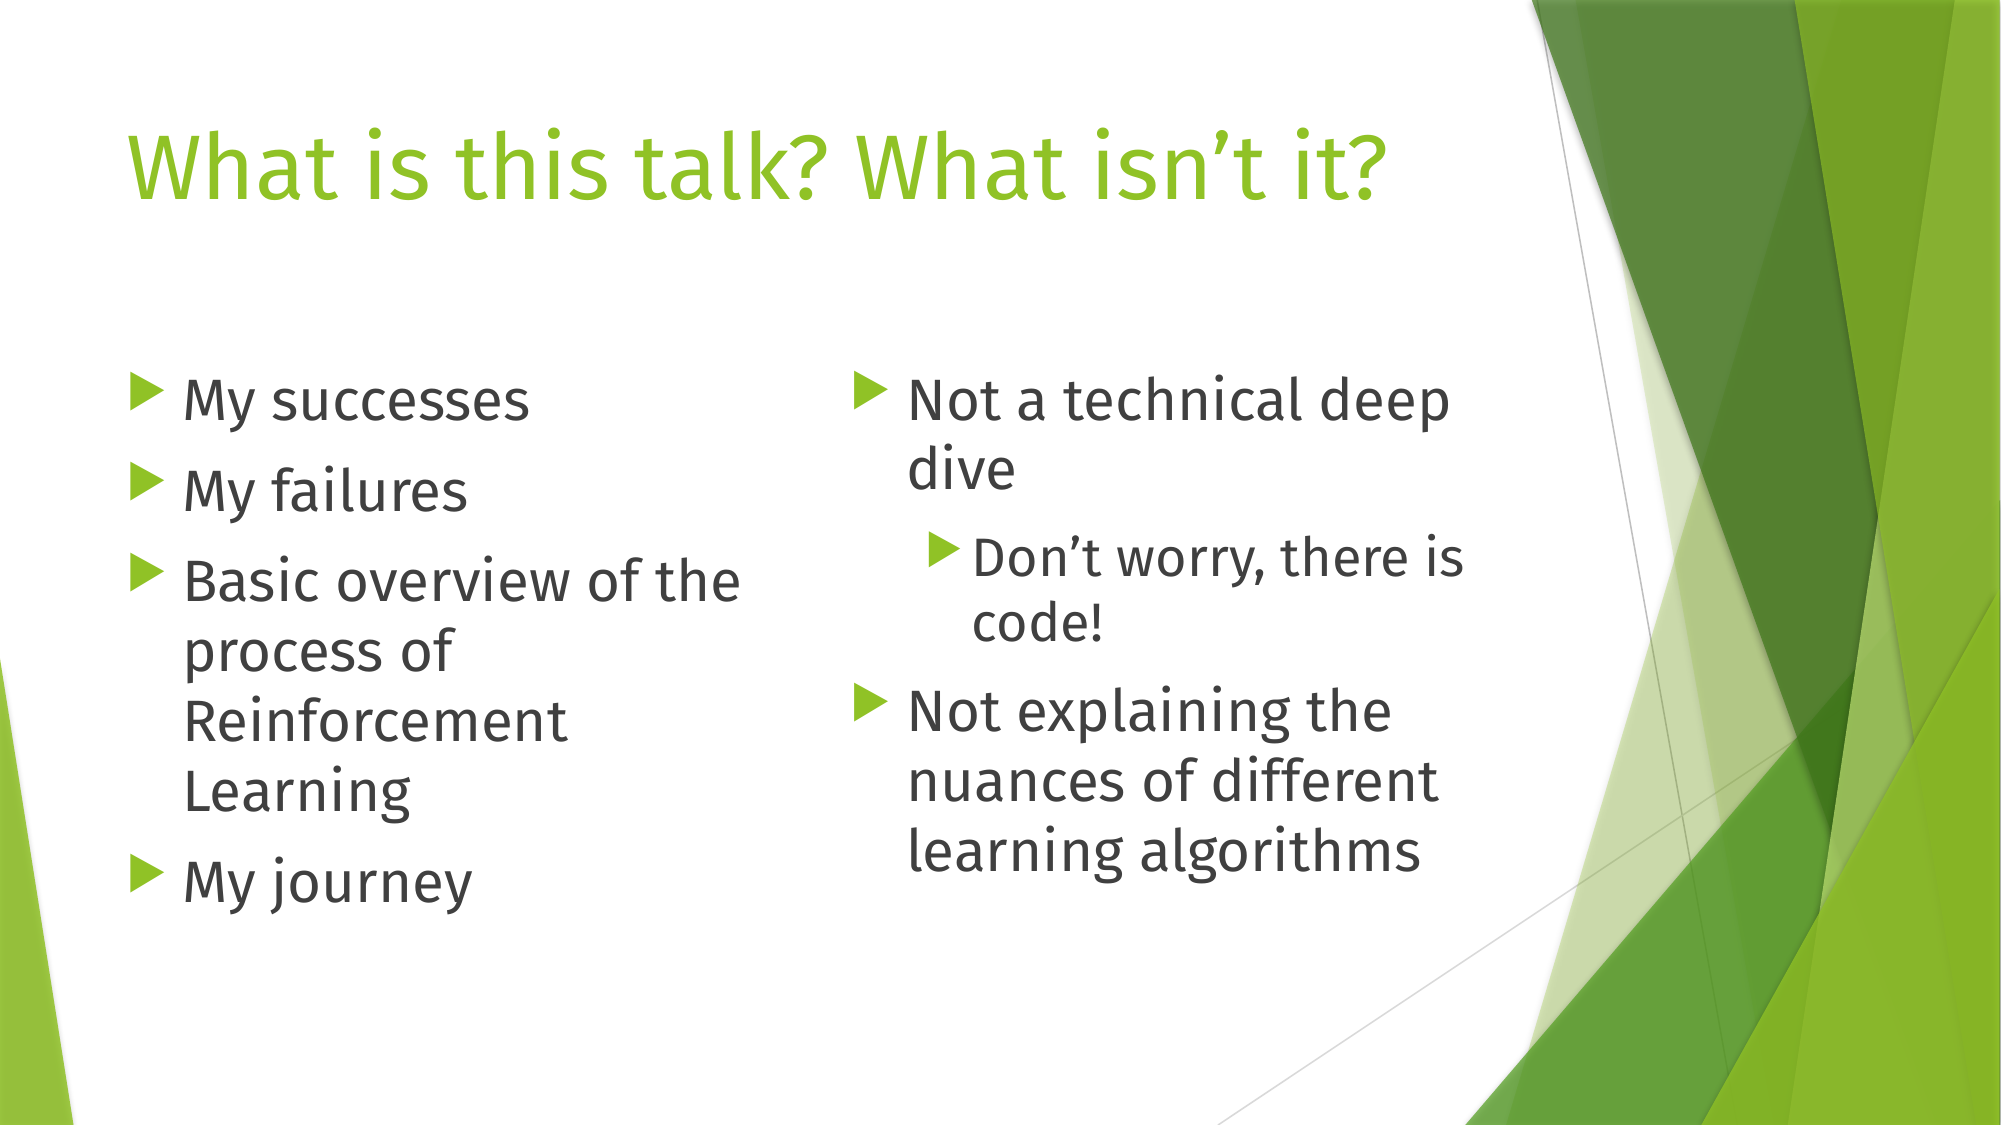

# What is this talk? What isn’t it?
My successes
My failures
Basic overview of the process of Reinforcement Learning
My journey

Not a technical deep dive
Don’t worry, there is code!
Not explaining the nuances of different learning algorithms